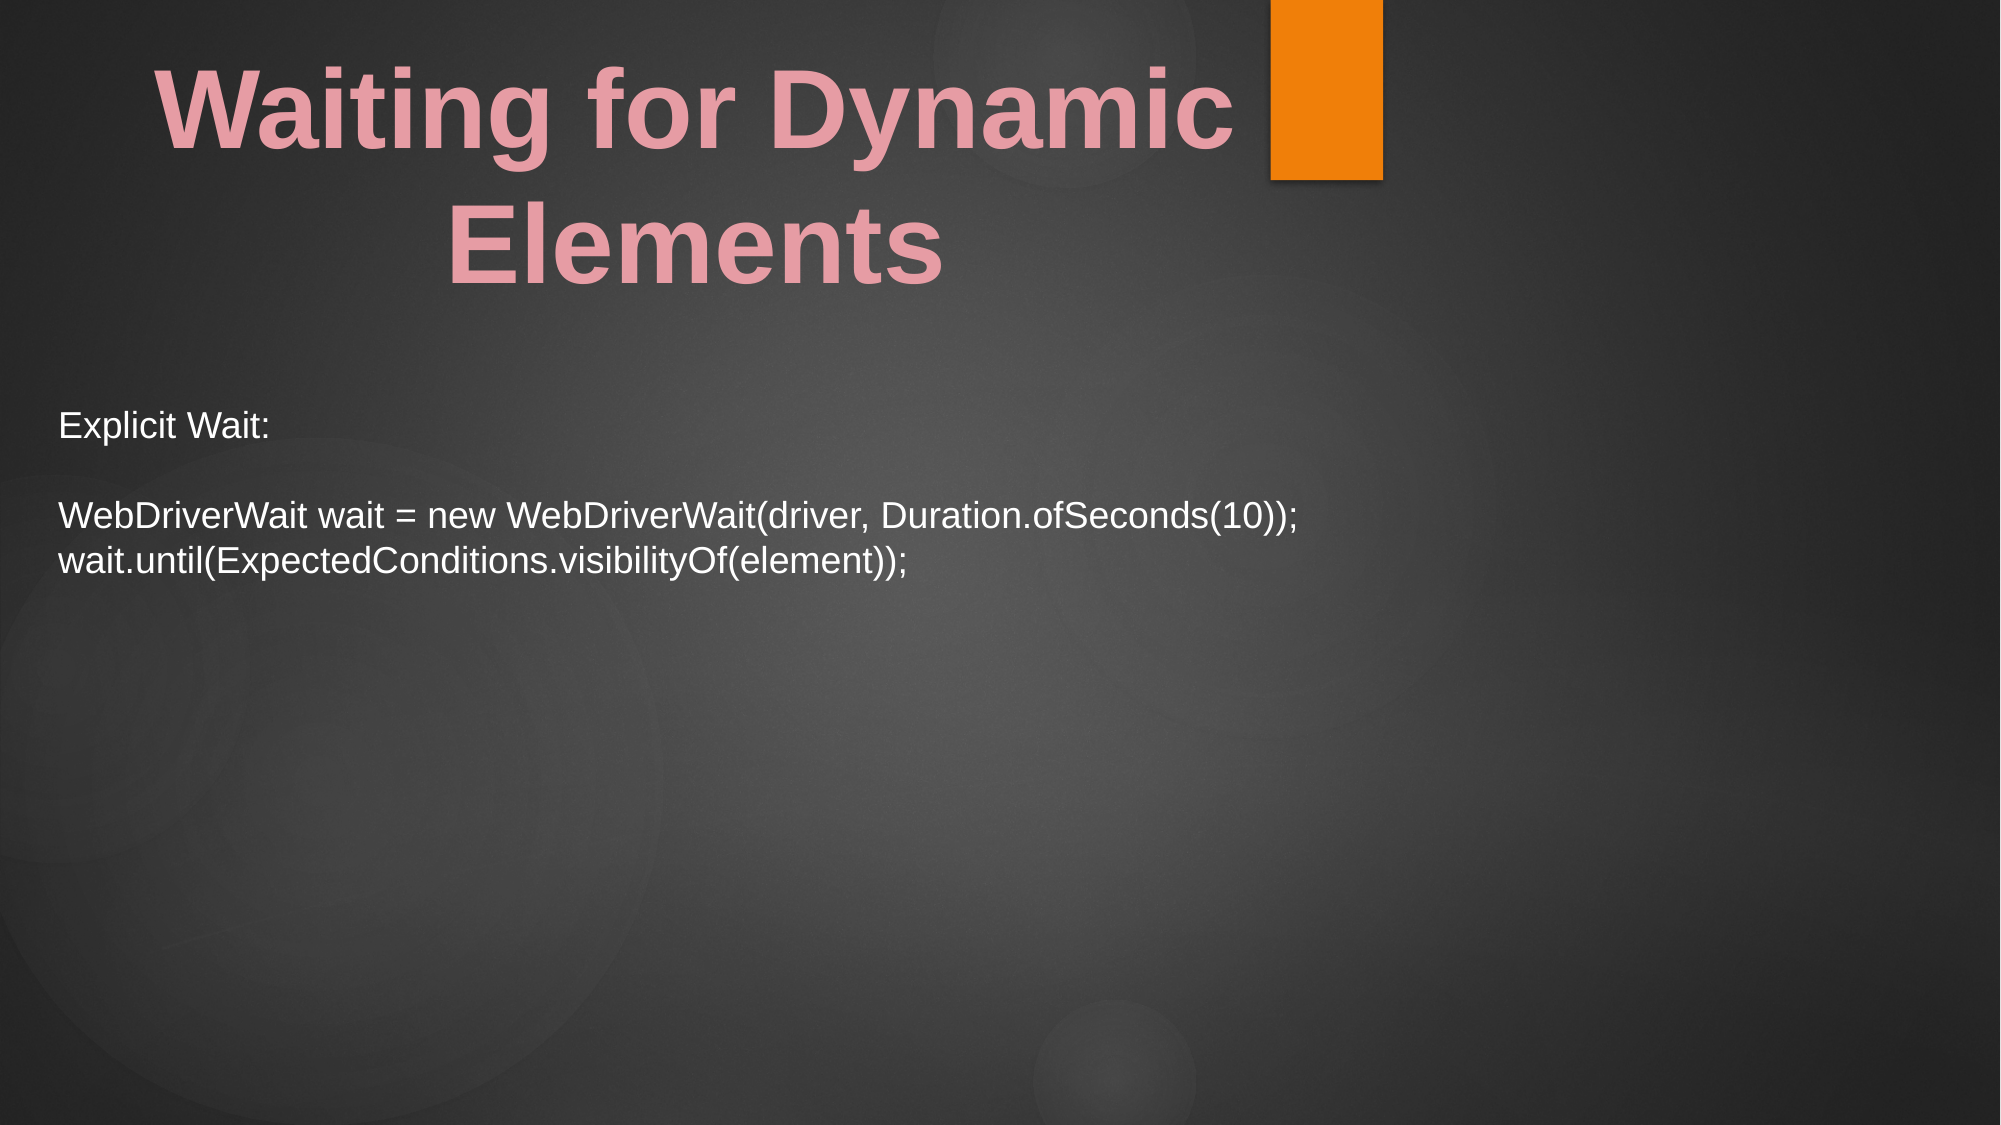

Waiting for Dynamic Elements

Explicit Wait:

WebDriverWait wait = new WebDriverWait(driver, Duration.ofSeconds(10));
wait.until(ExpectedConditions.visibilityOf(element));